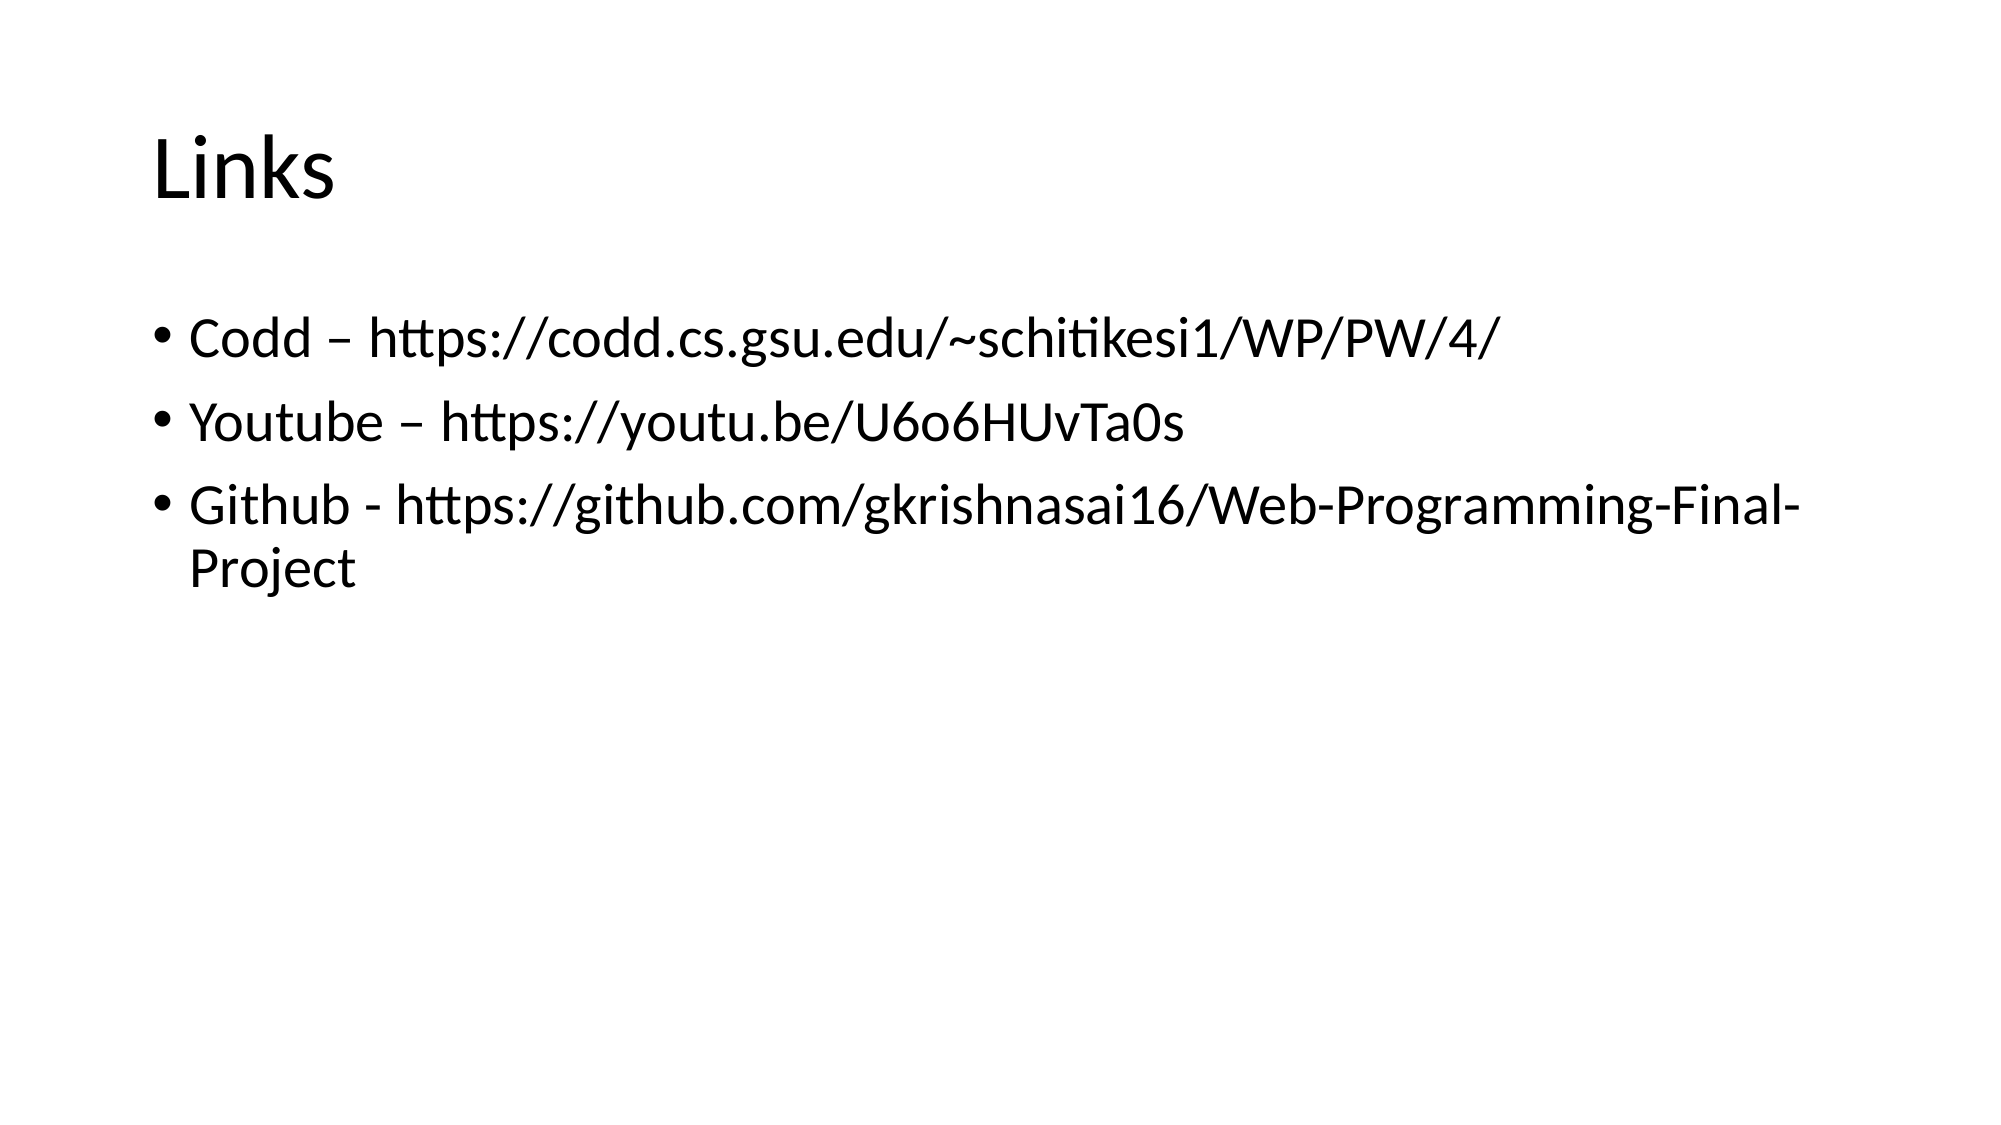

# Links
Codd – https://codd.cs.gsu.edu/~schitikesi1/WP/PW/4/
Youtube – https://youtu.be/U6o6HUvTa0s
Github - https://github.com/gkrishnasai16/Web-Programming-Final-Project